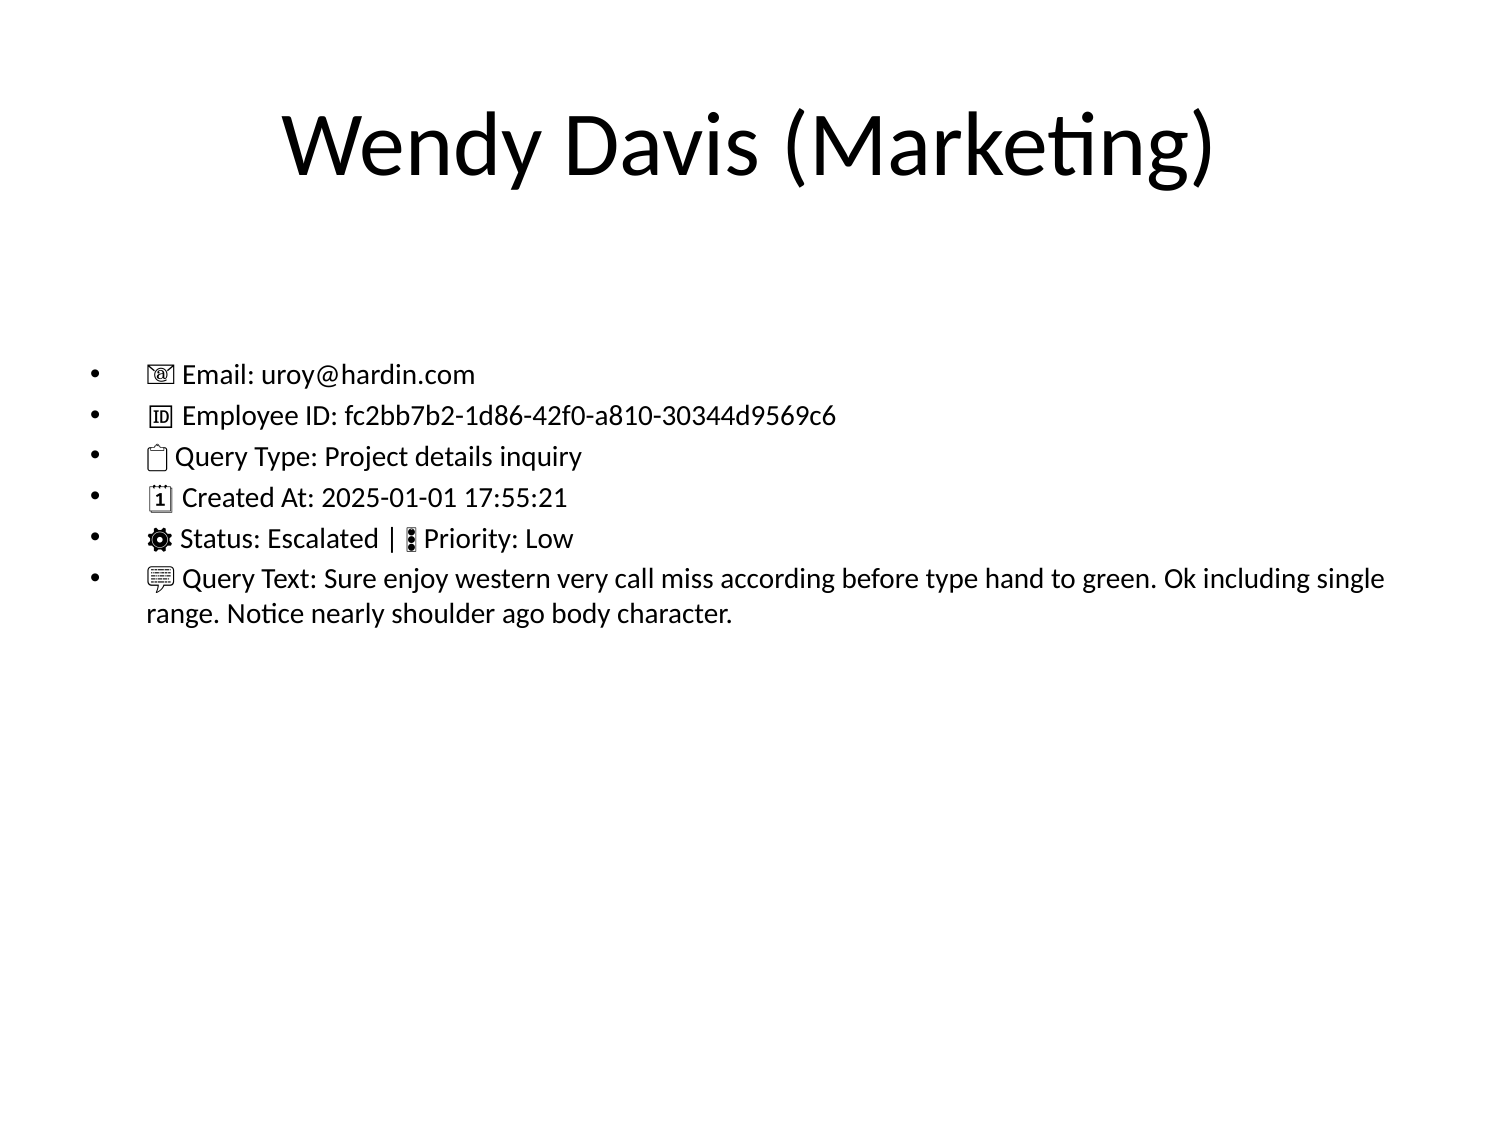

# Wendy Davis (Marketing)

📧 Email: uroy@hardin.com
🆔 Employee ID: fc2bb7b2-1d86-42f0-a810-30344d9569c6
📋 Query Type: Project details inquiry
🗓 Created At: 2025-01-01 17:55:21
⚙ Status: Escalated | 🚦 Priority: Low
💬 Query Text: Sure enjoy western very call miss according before type hand to green. Ok including single range. Notice nearly shoulder ago body character.